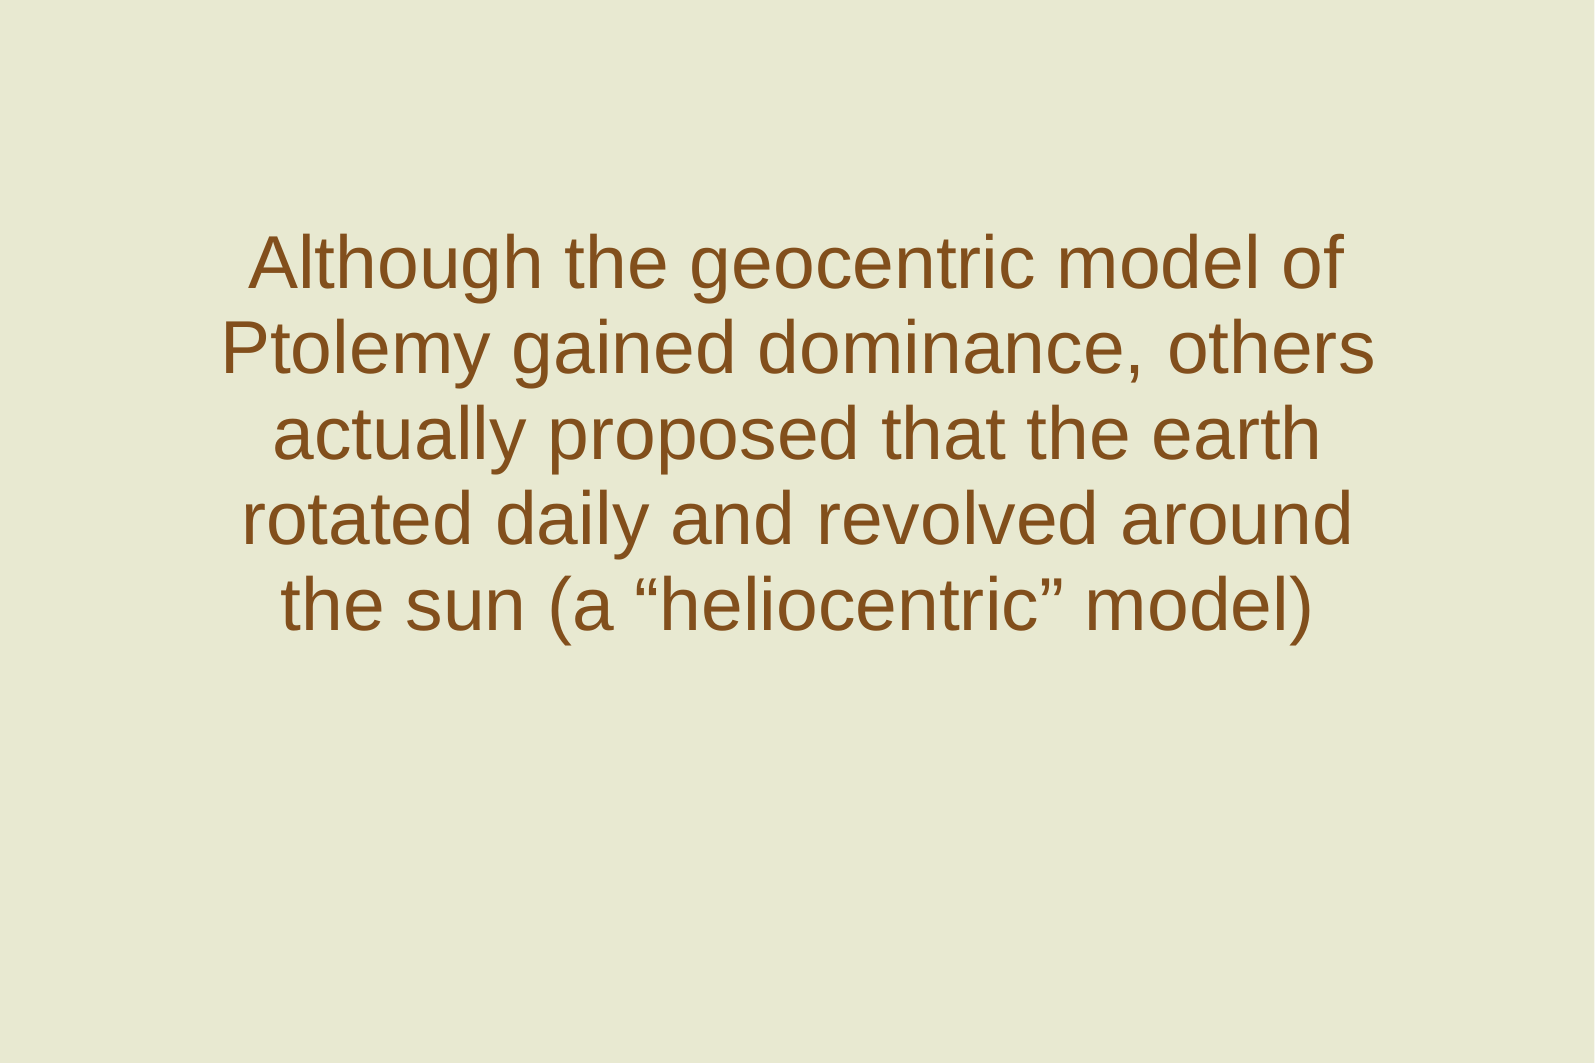

Although the geocentric model of Ptolemy gained dominance, others actually proposed that the earth rotated daily and revolved around the sun (a “heliocentric” model)